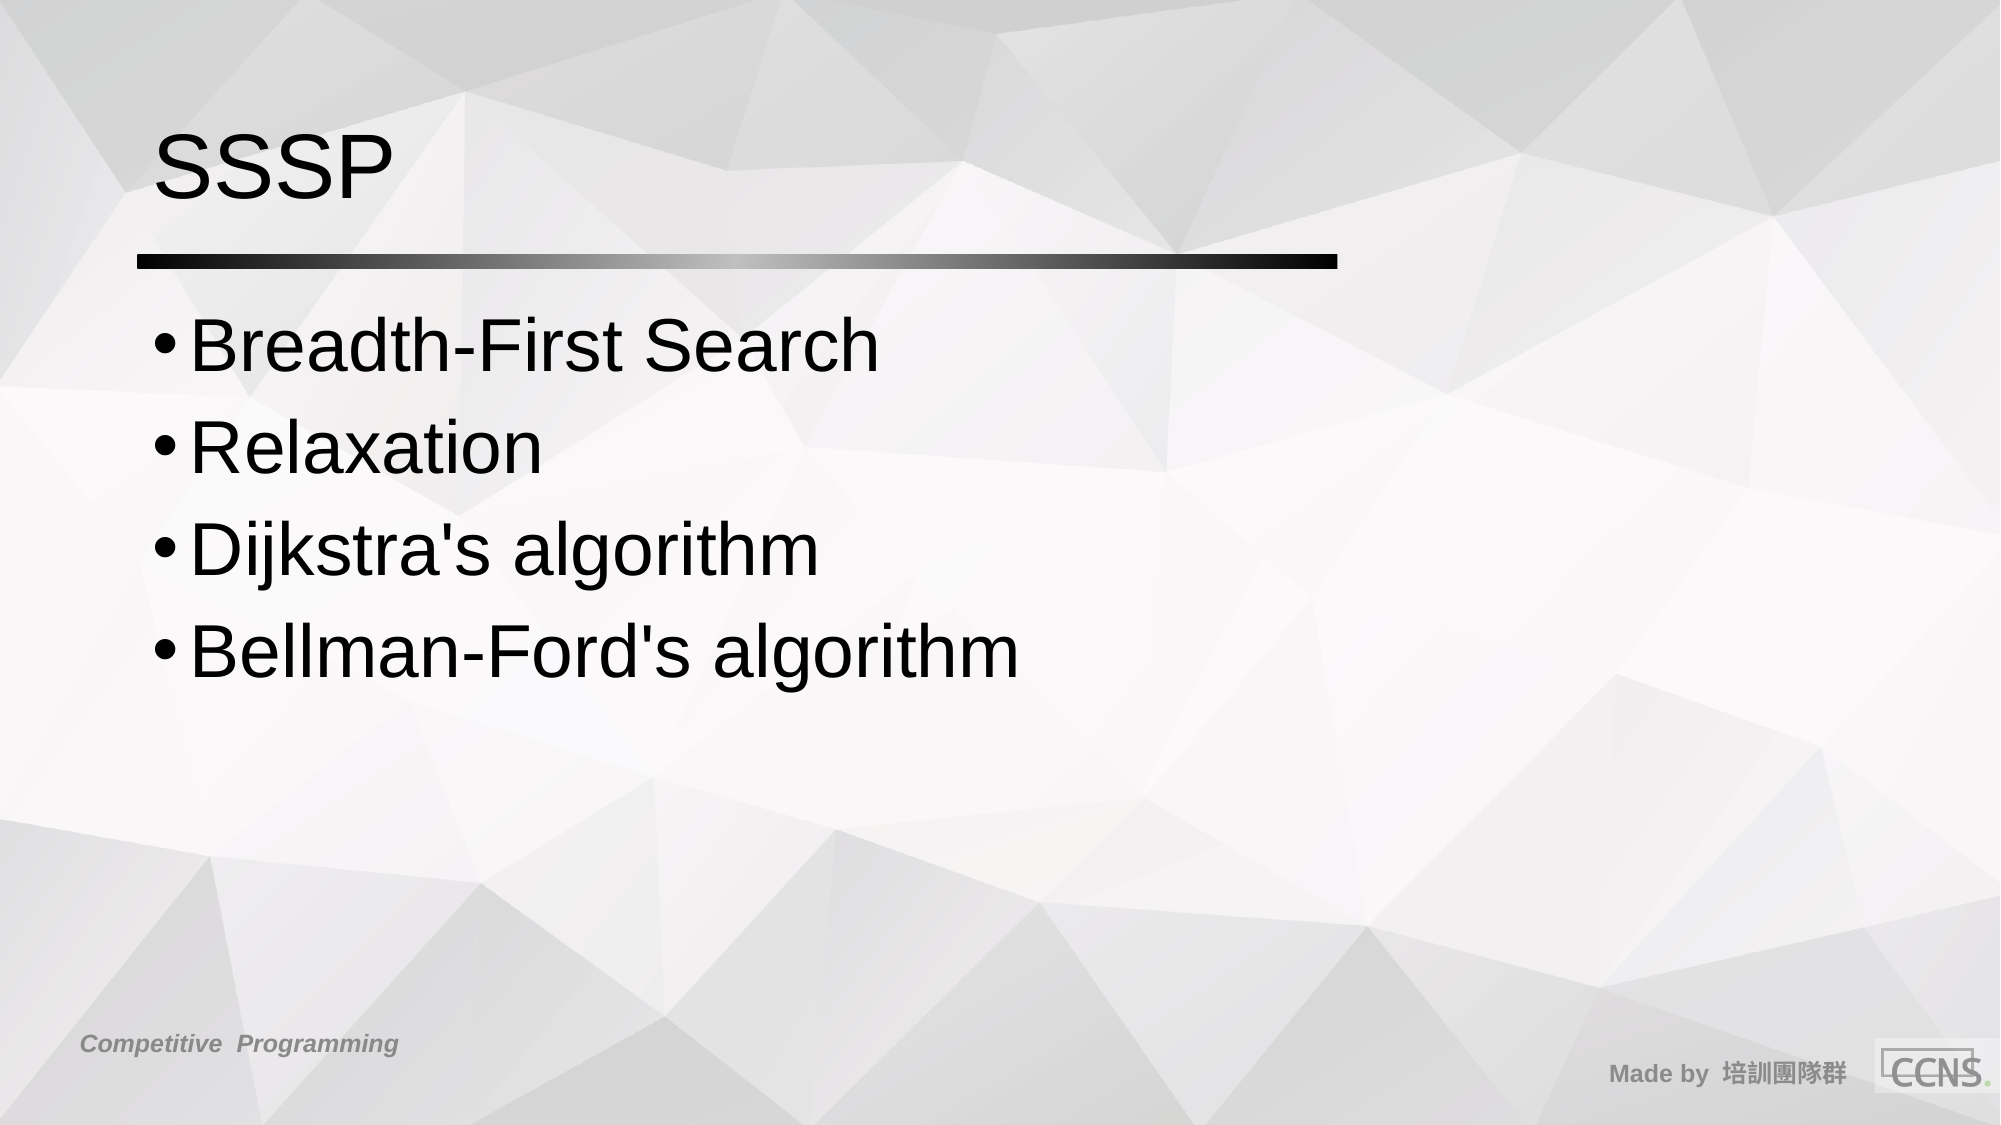

# SSSP
Breadth-First Search
Relaxation
Dijkstra's algorithm
Bellman-Ford's algorithm